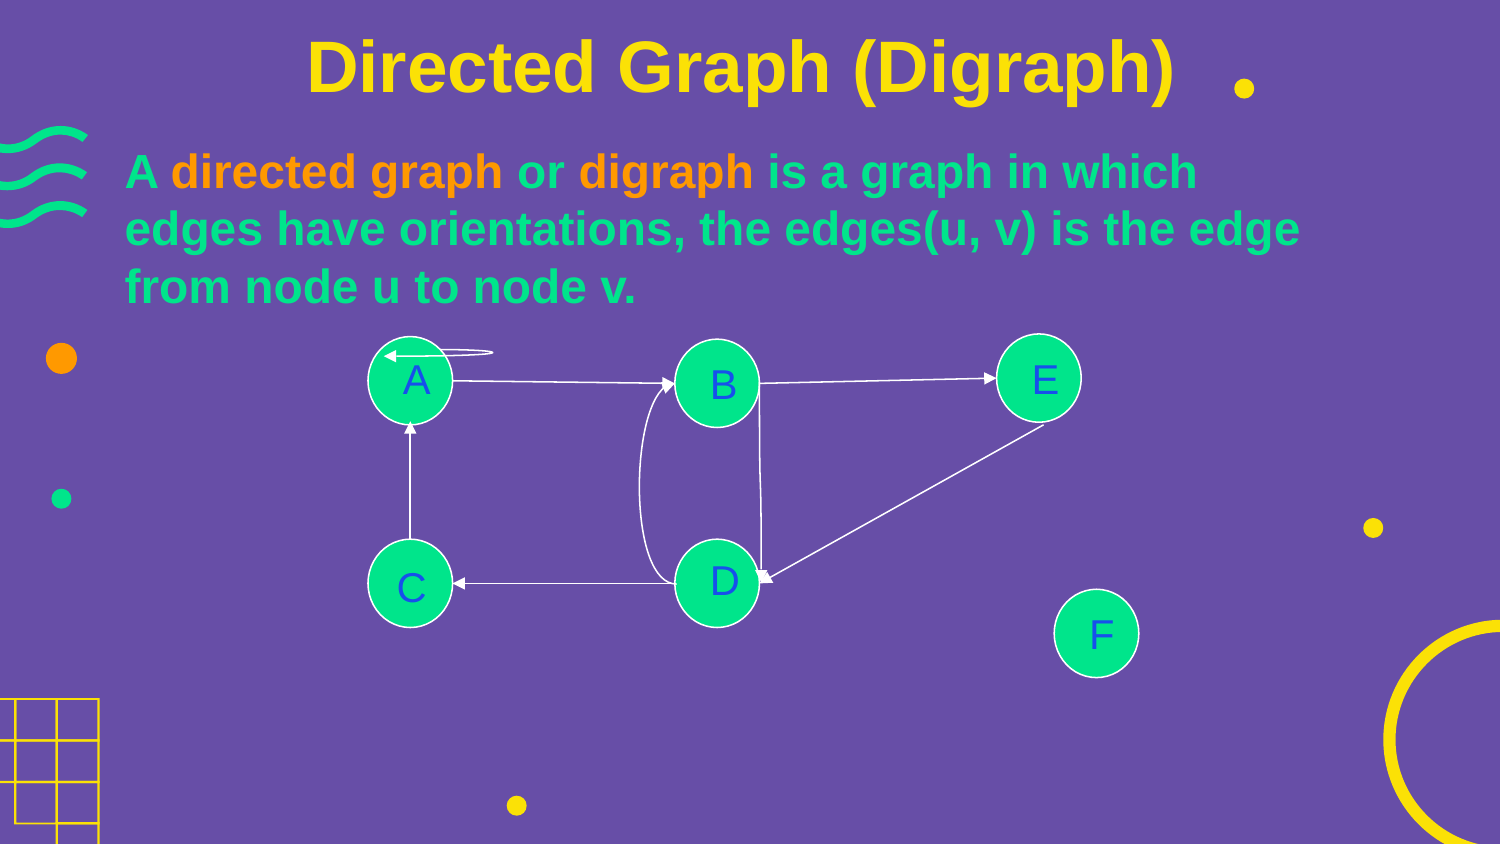

# Directed Graph (Digraph)
A directed graph or digraph is a graph in which edges have orientations, the edges(u, v) is the edge from node u to node v.

A
E

B

D
C

F